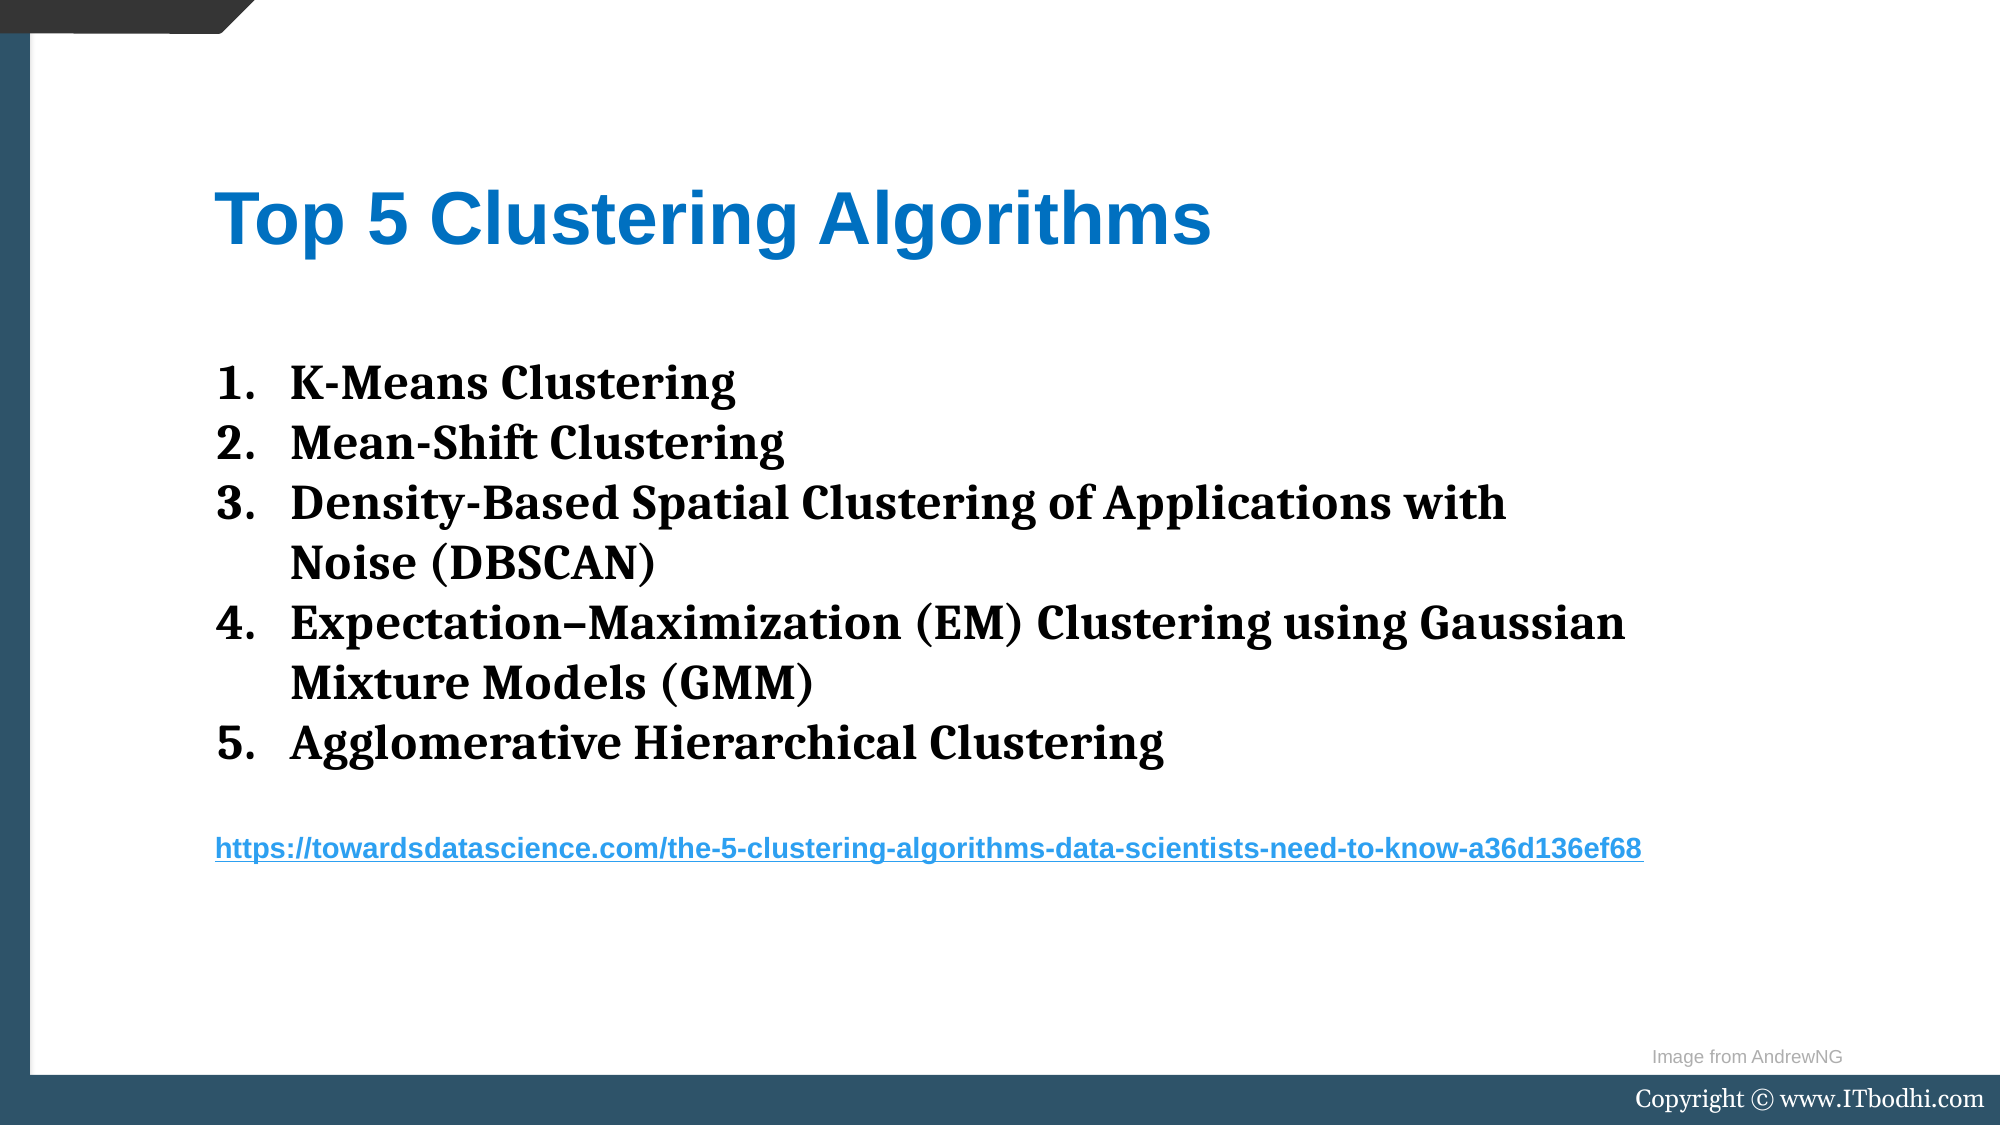

Top 5 Clustering Algorithms

K-Means Clustering
Mean-Shift Clustering
Density-Based Spatial Clustering of Applications with Noise (DBSCAN)
Expectation–Maximization (EM) Clustering using Gaussian Mixture Models (GMM)
Agglomerative Hierarchical Clustering

https://towardsdatascience.com/the-5-clustering-algorithms-data-scientists-need-to-know-a36d136ef68

Image from AndrewNG
Copyright © www.ITbodhi.com